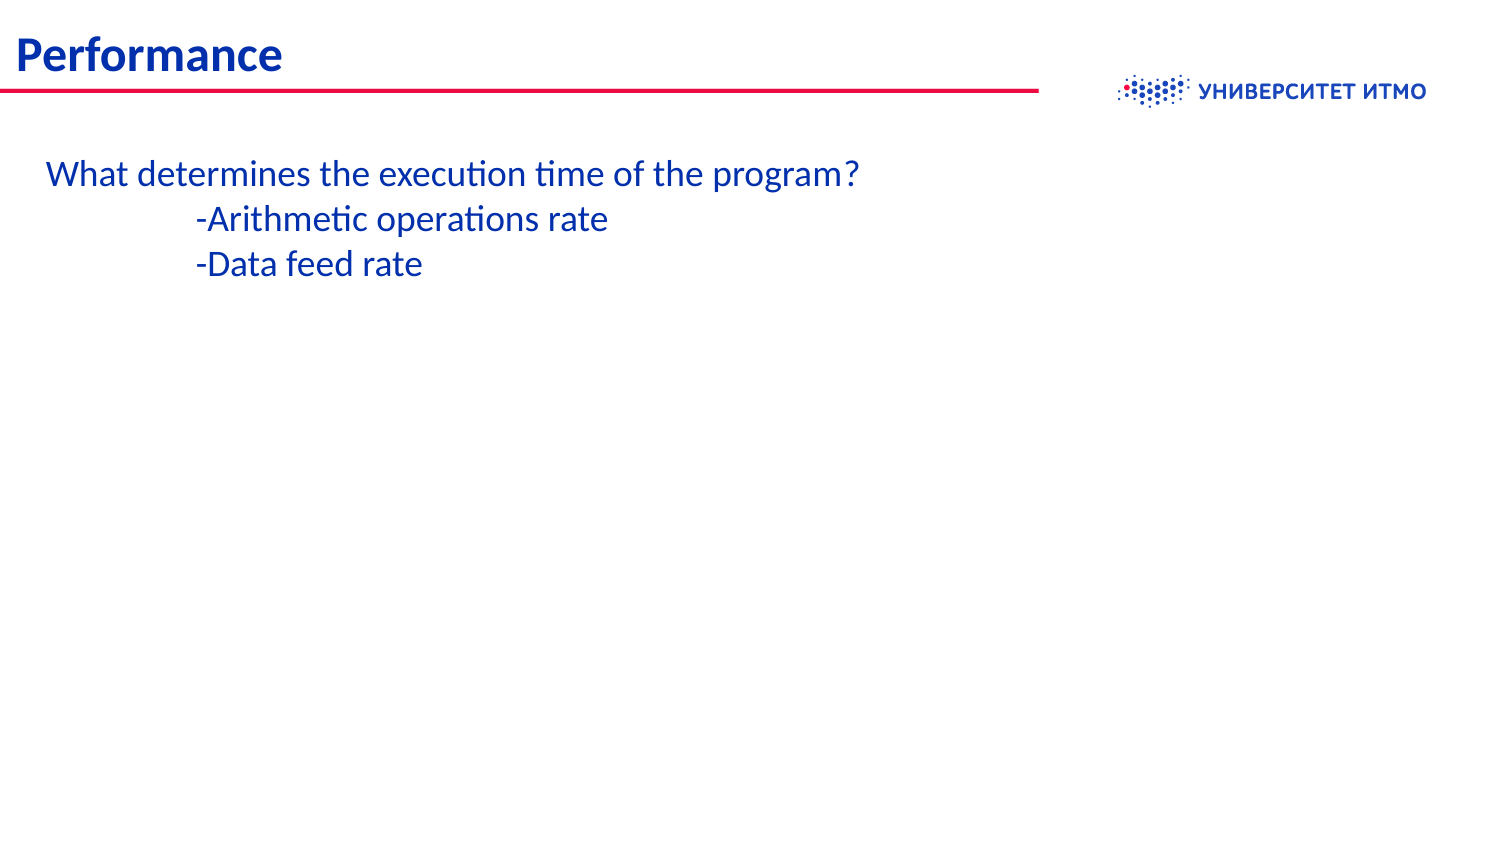

Performance
What determines the execution time of the program?
	-Arithmetic operations rate
	-Data feed rate